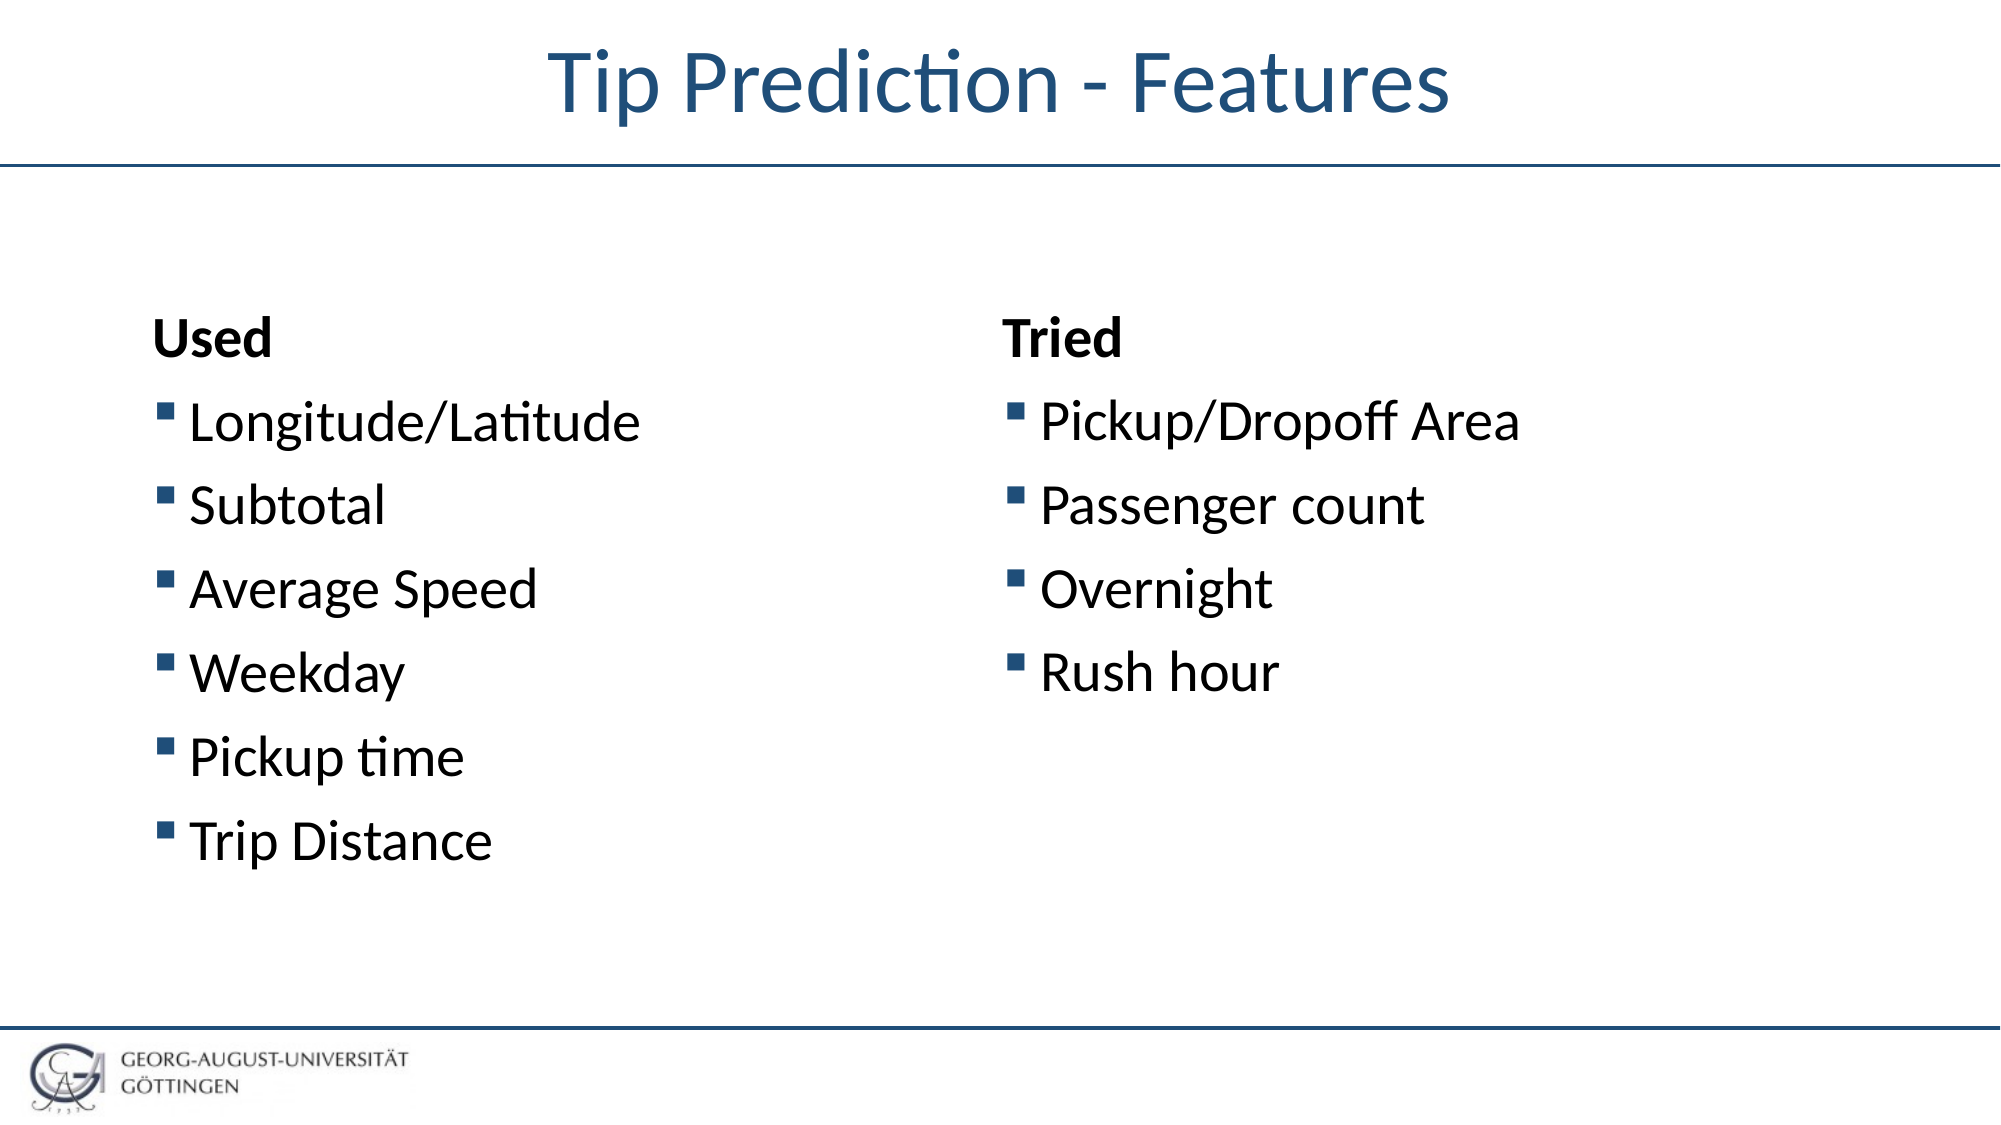

# Tip Prediction - Features
Used
Longitude/Latitude
Subtotal
Average Speed
Weekday
Pickup time
Trip Distance
Tried
Pickup/Dropoff Area
Passenger count
Overnight
Rush hour